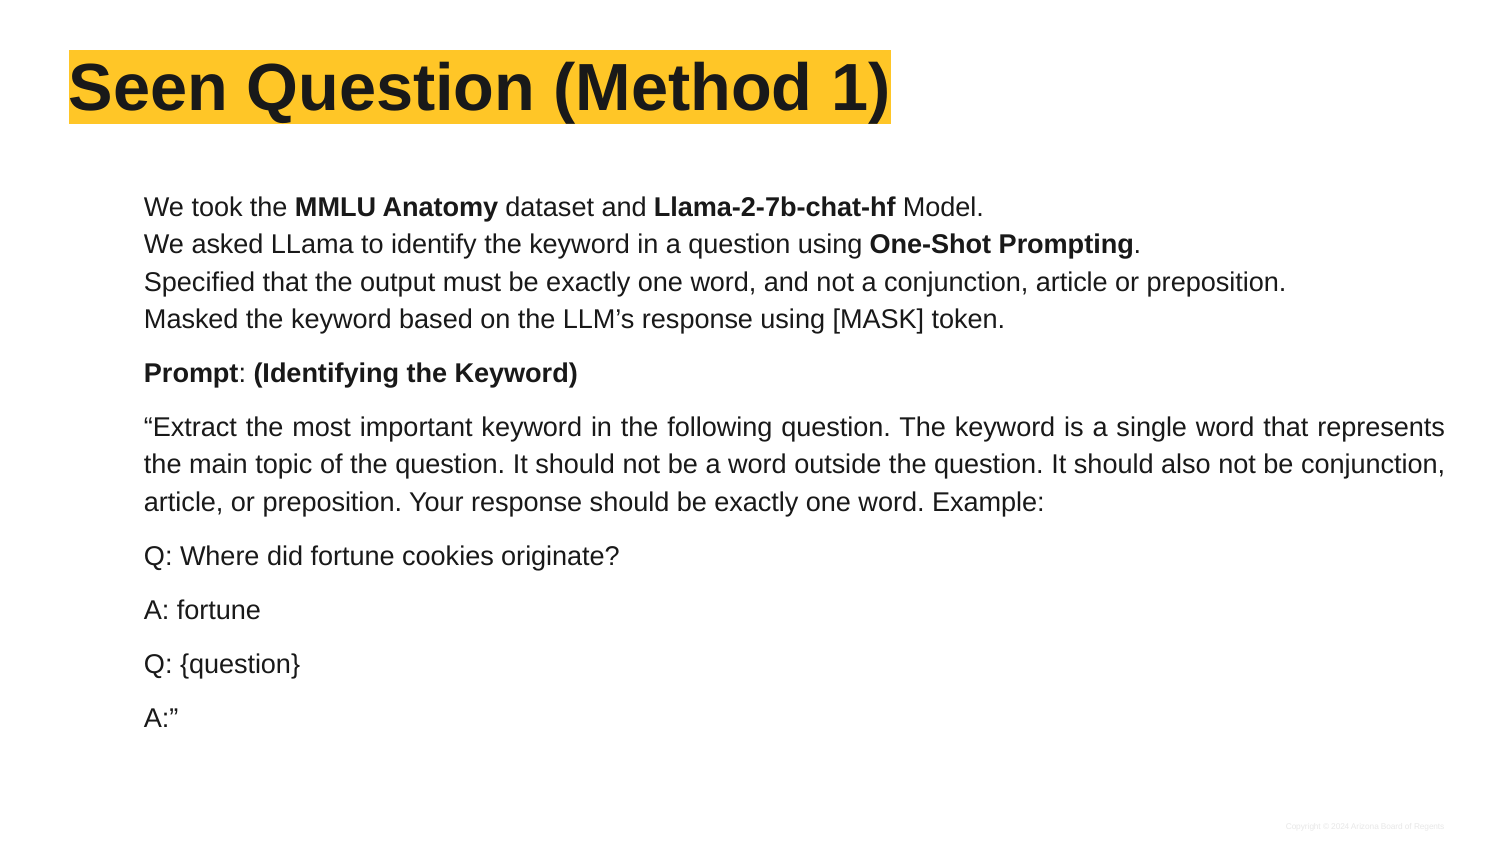

# Seen Question (Method 1)
We took the MMLU Anatomy dataset and Llama-2-7b-chat-hf Model.
We asked LLama to identify the keyword in a question using One-Shot Prompting.
Specified that the output must be exactly one word, and not a conjunction, article or preposition.
Masked the keyword based on the LLM’s response using [MASK] token.
Prompt: (Identifying the Keyword)
“Extract the most important keyword in the following question. The keyword is a single word that represents the main topic of the question. It should not be a word outside the question. It should also not be conjunction, article, or preposition. Your response should be exactly one word. Example:
Q: Where did fortune cookies originate?
A: fortune
Q: {question}
A:”